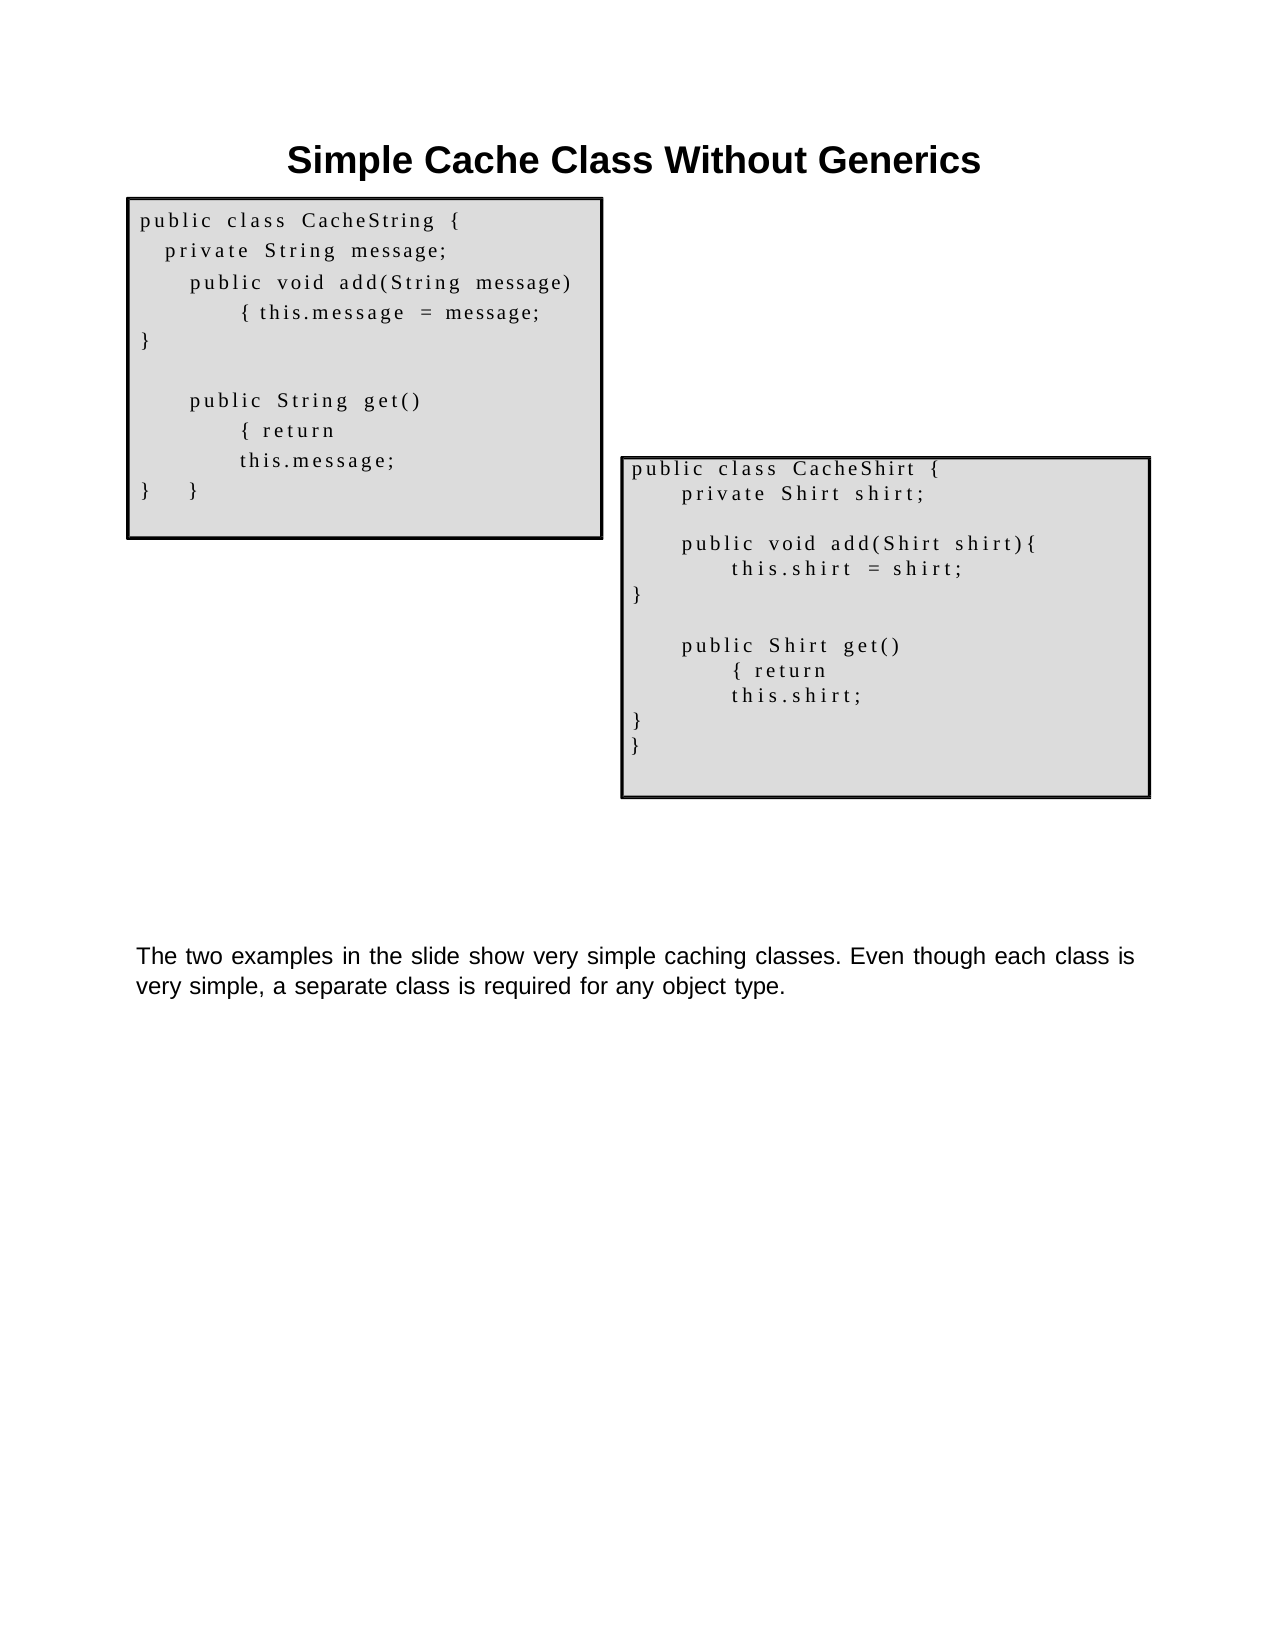

Simple Cache Class Without Generics
public class CacheString { private String message;
public void add(String message){ this.message = message;
}

public String get(){ return this.message;
}
public class CacheShirt { private Shirt shirt;

}
public void add(Shirt shirt){ this.shirt = shirt;
}

public Shirt get(){ return this.shirt;
}
}

The two examples in the slide show very simple caching classes. Even though each class is very simple, a separate class is required for any object type.